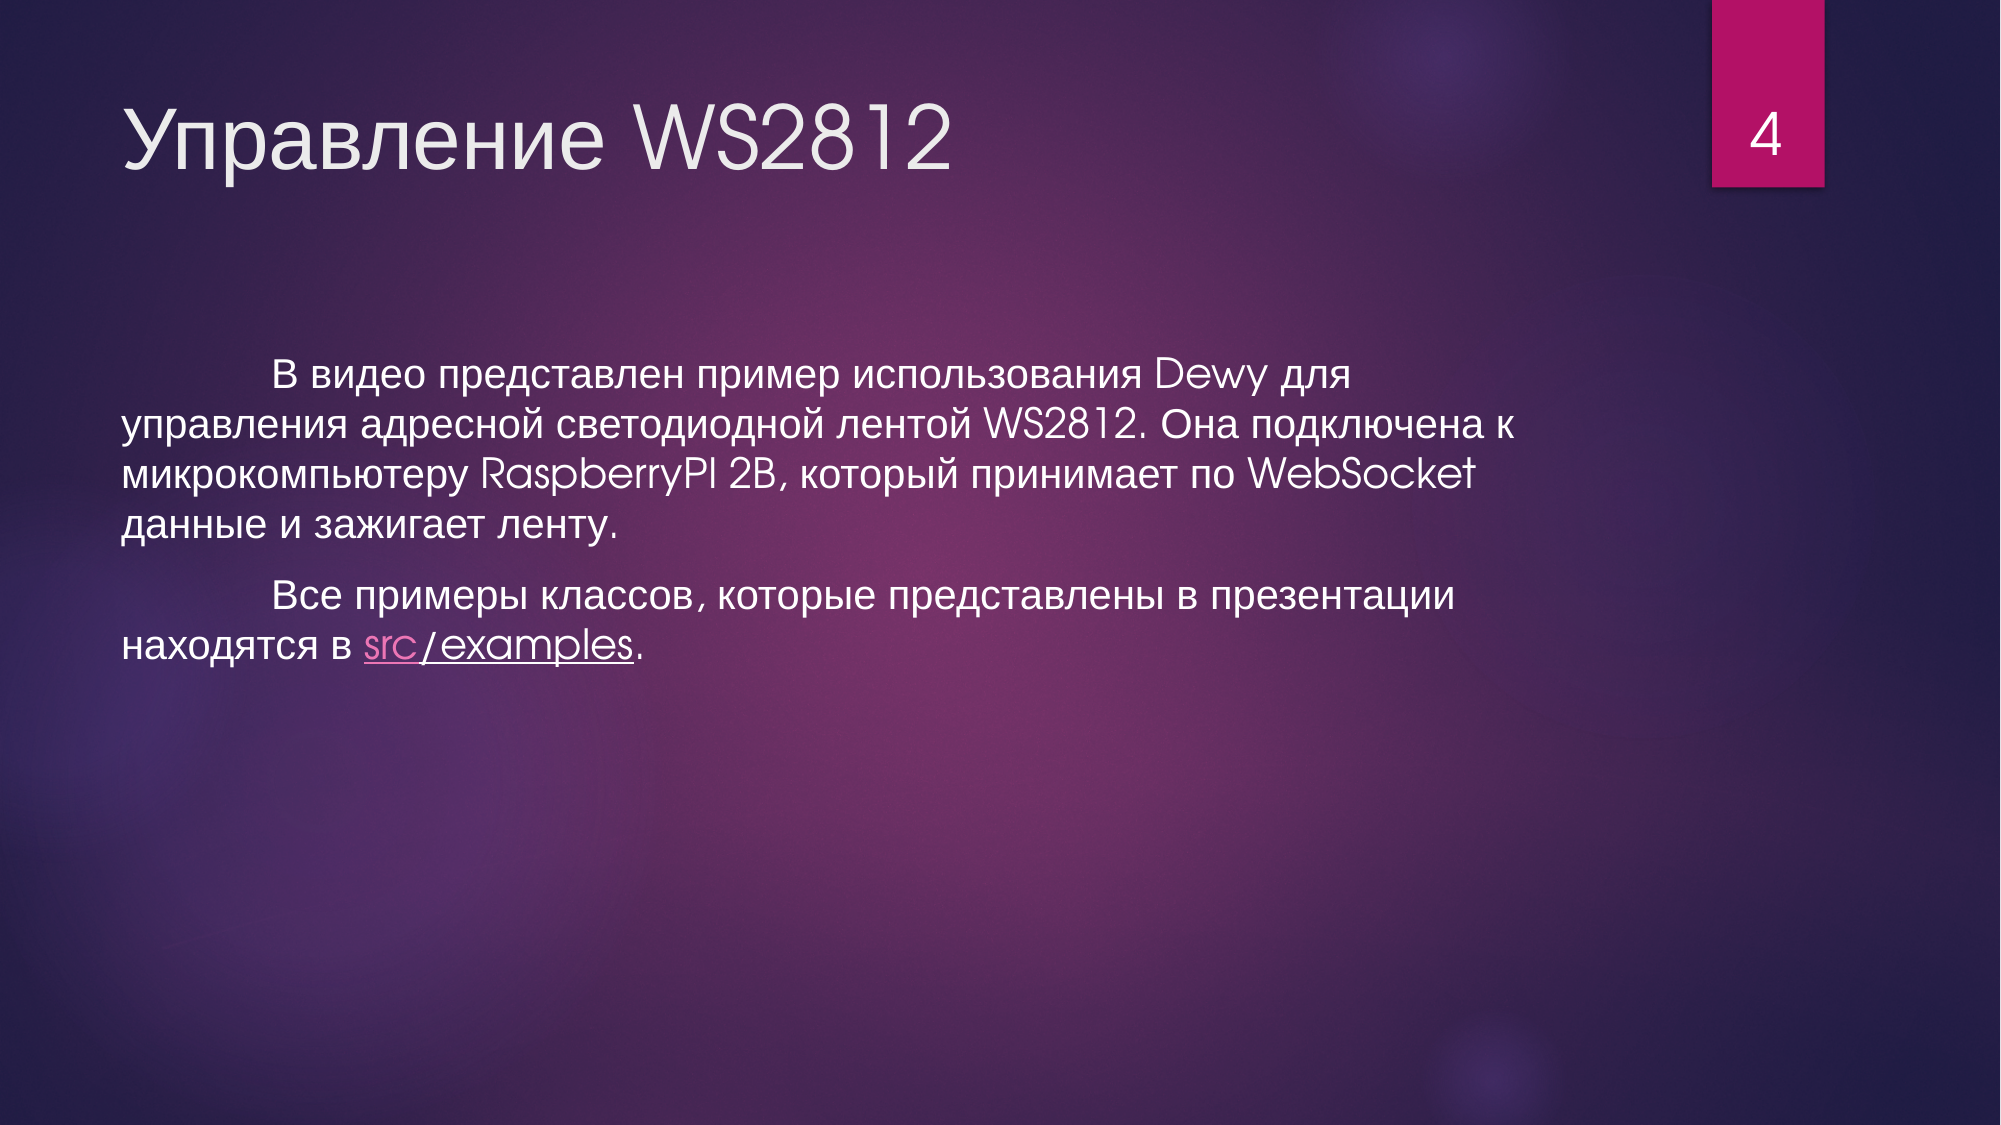

4
# Управление WS2812
	В видео представлен пример использования Dewy для управления адресной светодиодной лентой WS2812. Она подключена к микрокомпьютеру RaspberryPI 2B, который принимает по WebSocket данные и зажигает ленту.
	Все примеры классов, которые представлены в презентации находятся в src/examples.